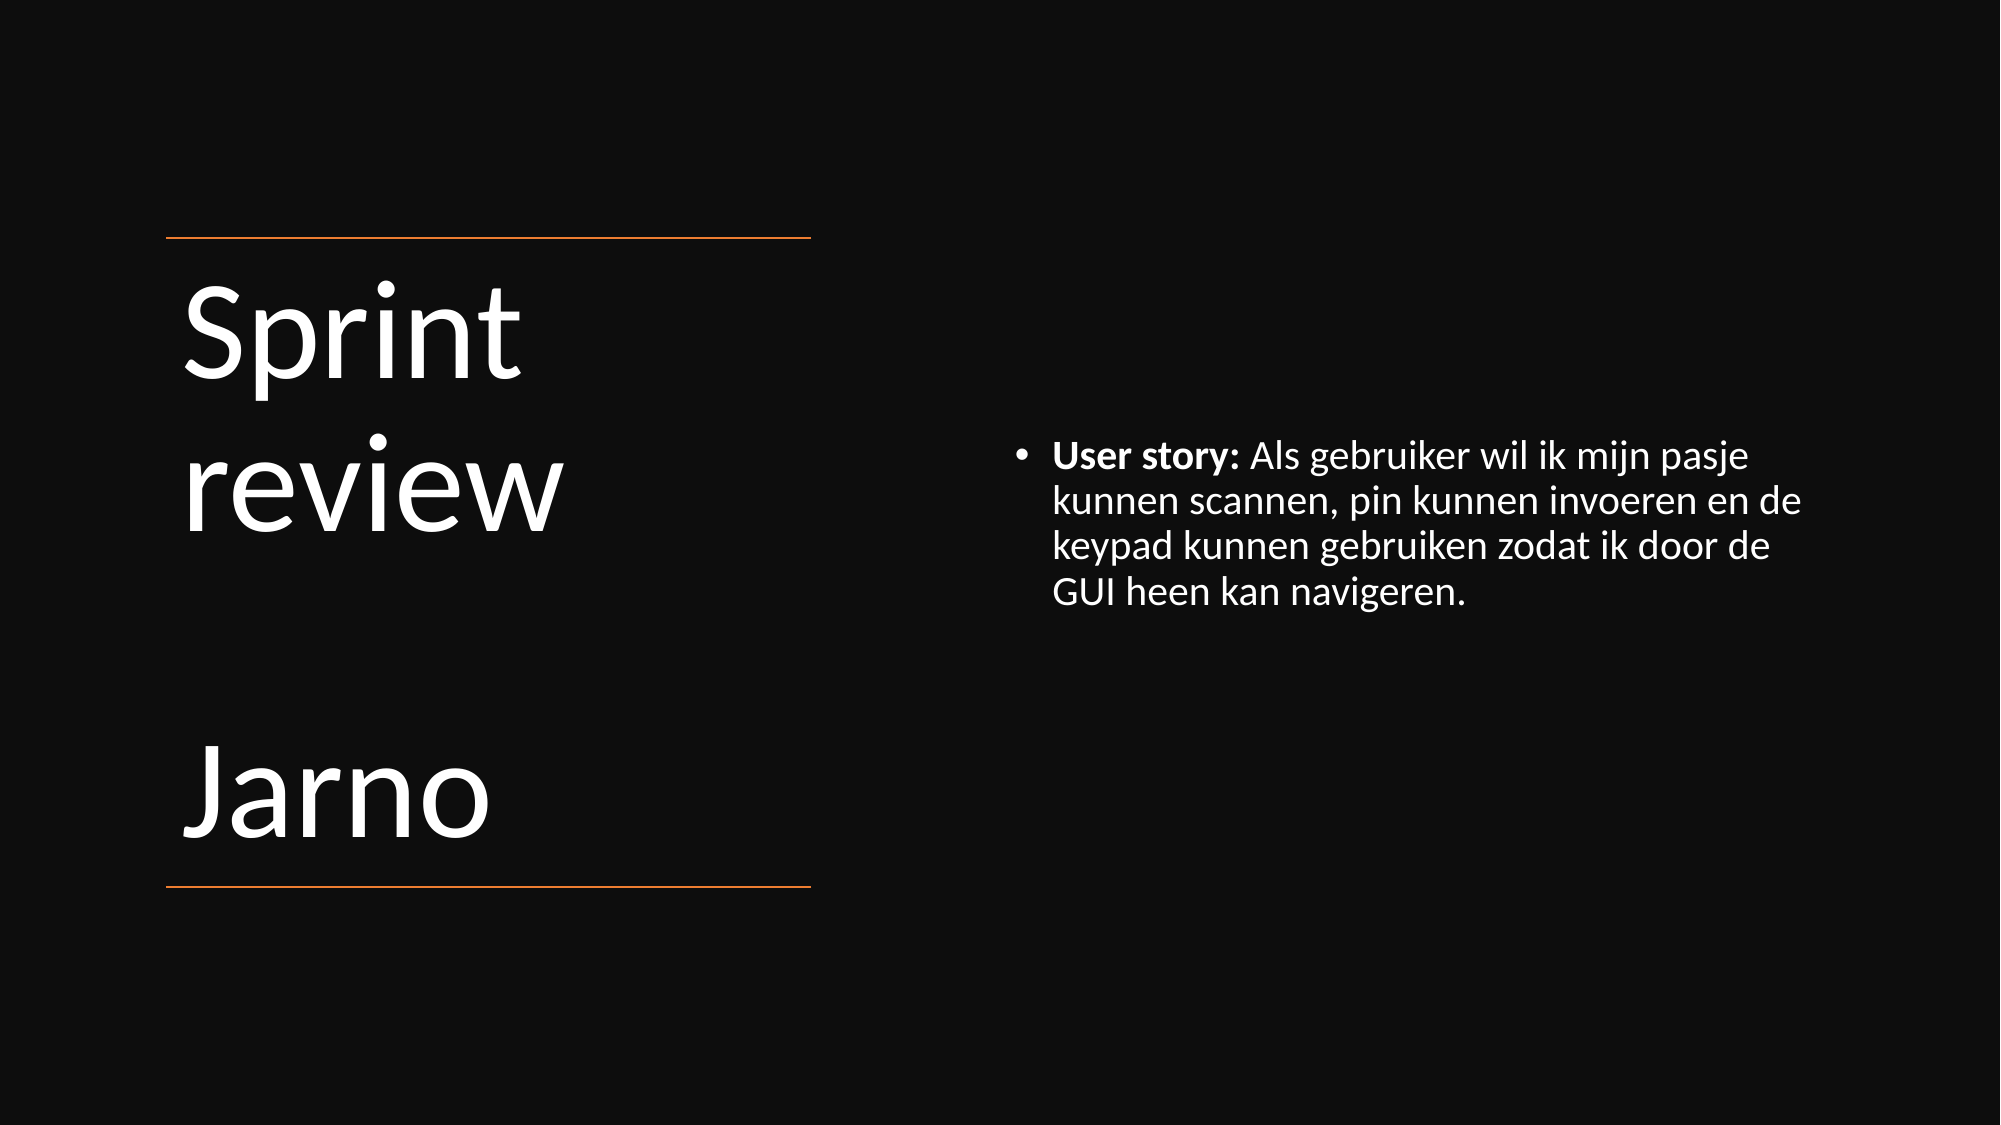

User story: Als gebruiker wil ik mijn pasje kunnen scannen, pin kunnen invoeren en de keypad kunnen gebruiken zodat ik door de GUI heen kan navigeren.

# Sprint review Jarno